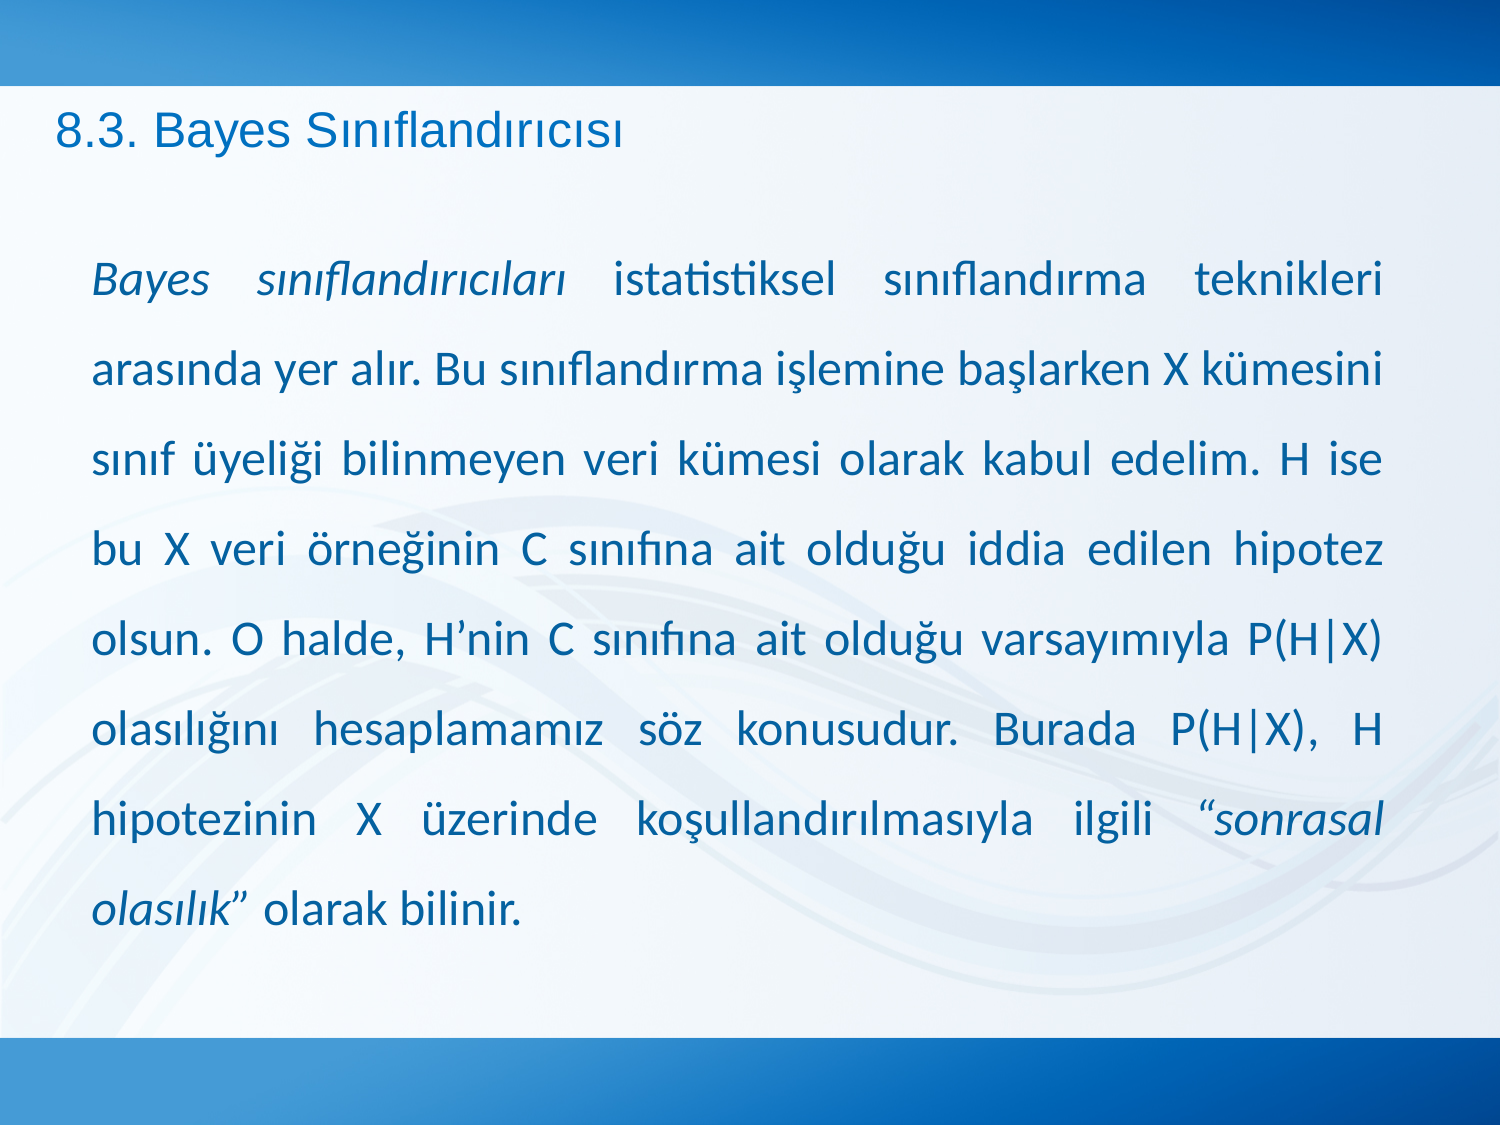

8.3. Bayes Sınıflandırıcısı
Bayes sınıflandırıcıları istatistiksel sınıflandırma teknikleri arasında yer alır. Bu sınıflandırma işlemine başlarken X kümesini sınıf üyeliği bilinmeyen veri kümesi olarak kabul edelim. H ise bu X veri örneğinin C sınıfına ait olduğu iddia edilen hipotez olsun. O halde, H’nin C sınıfına ait olduğu varsayımıyla P(H|X) olasılığını hesaplamamız söz konusudur. Burada P(H|X), H hipotezinin X üzerinde koşullandırılmasıyla ilgili “sonrasal olasılık” olarak bilinir.